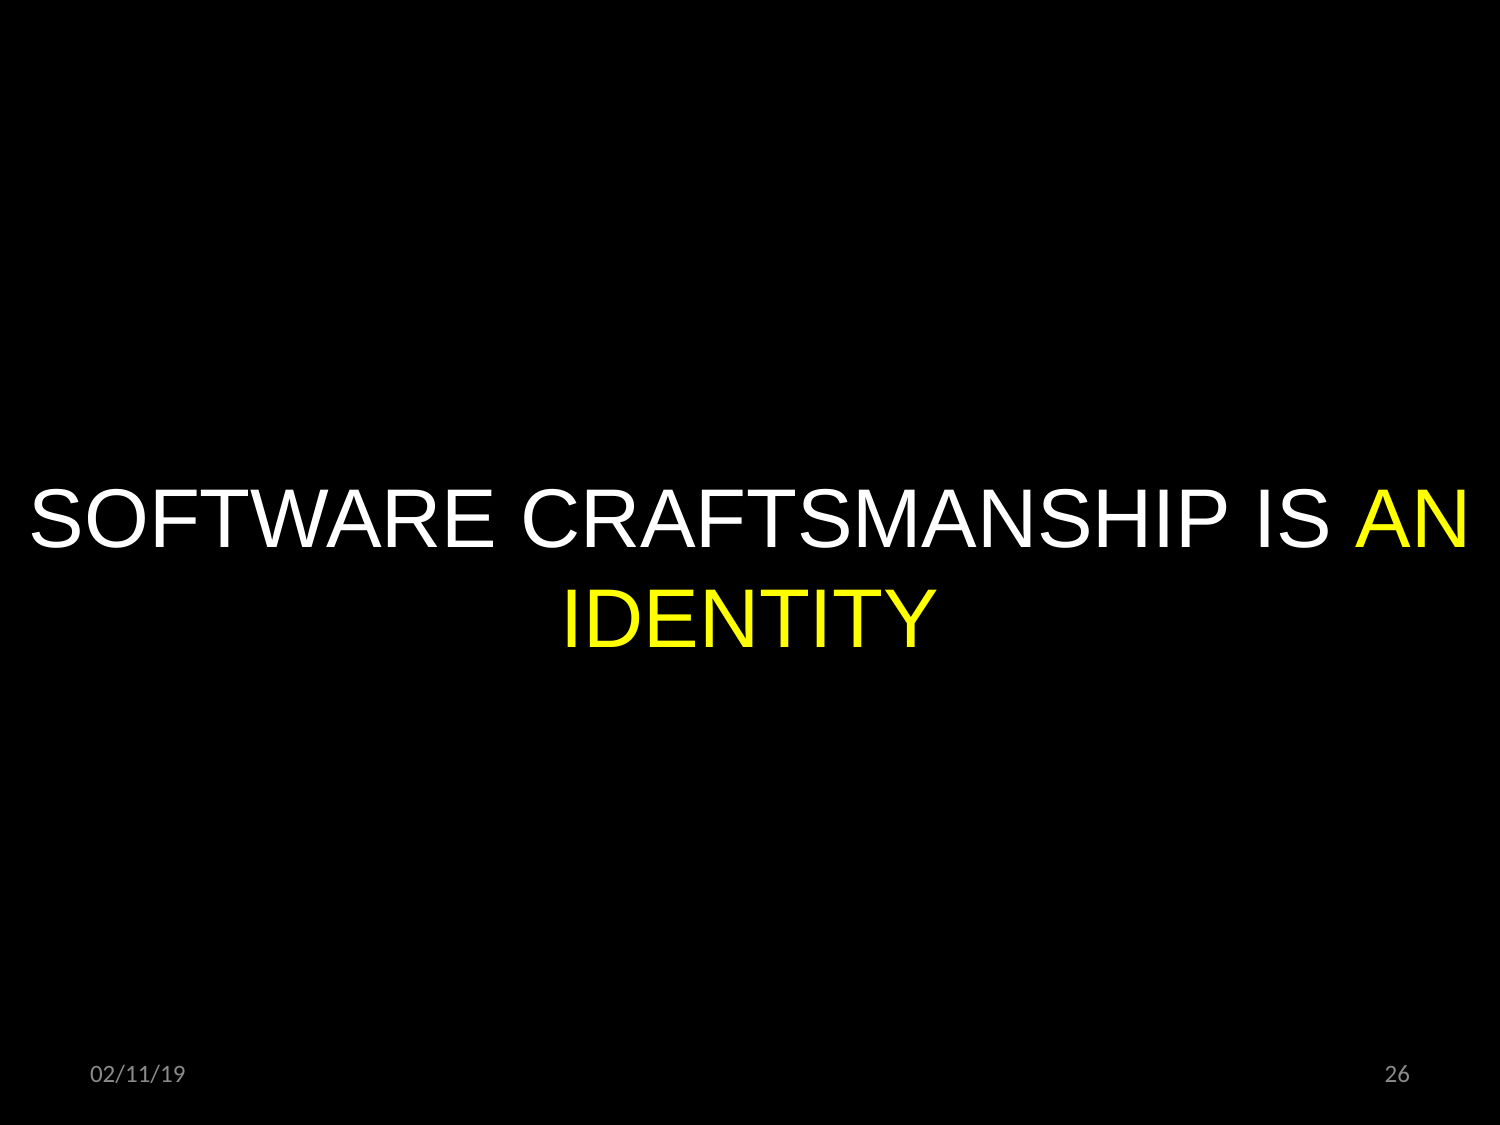

SOFTWARE CRAFTSMANSHIP IS AN IDENTITY
02/11/19
26